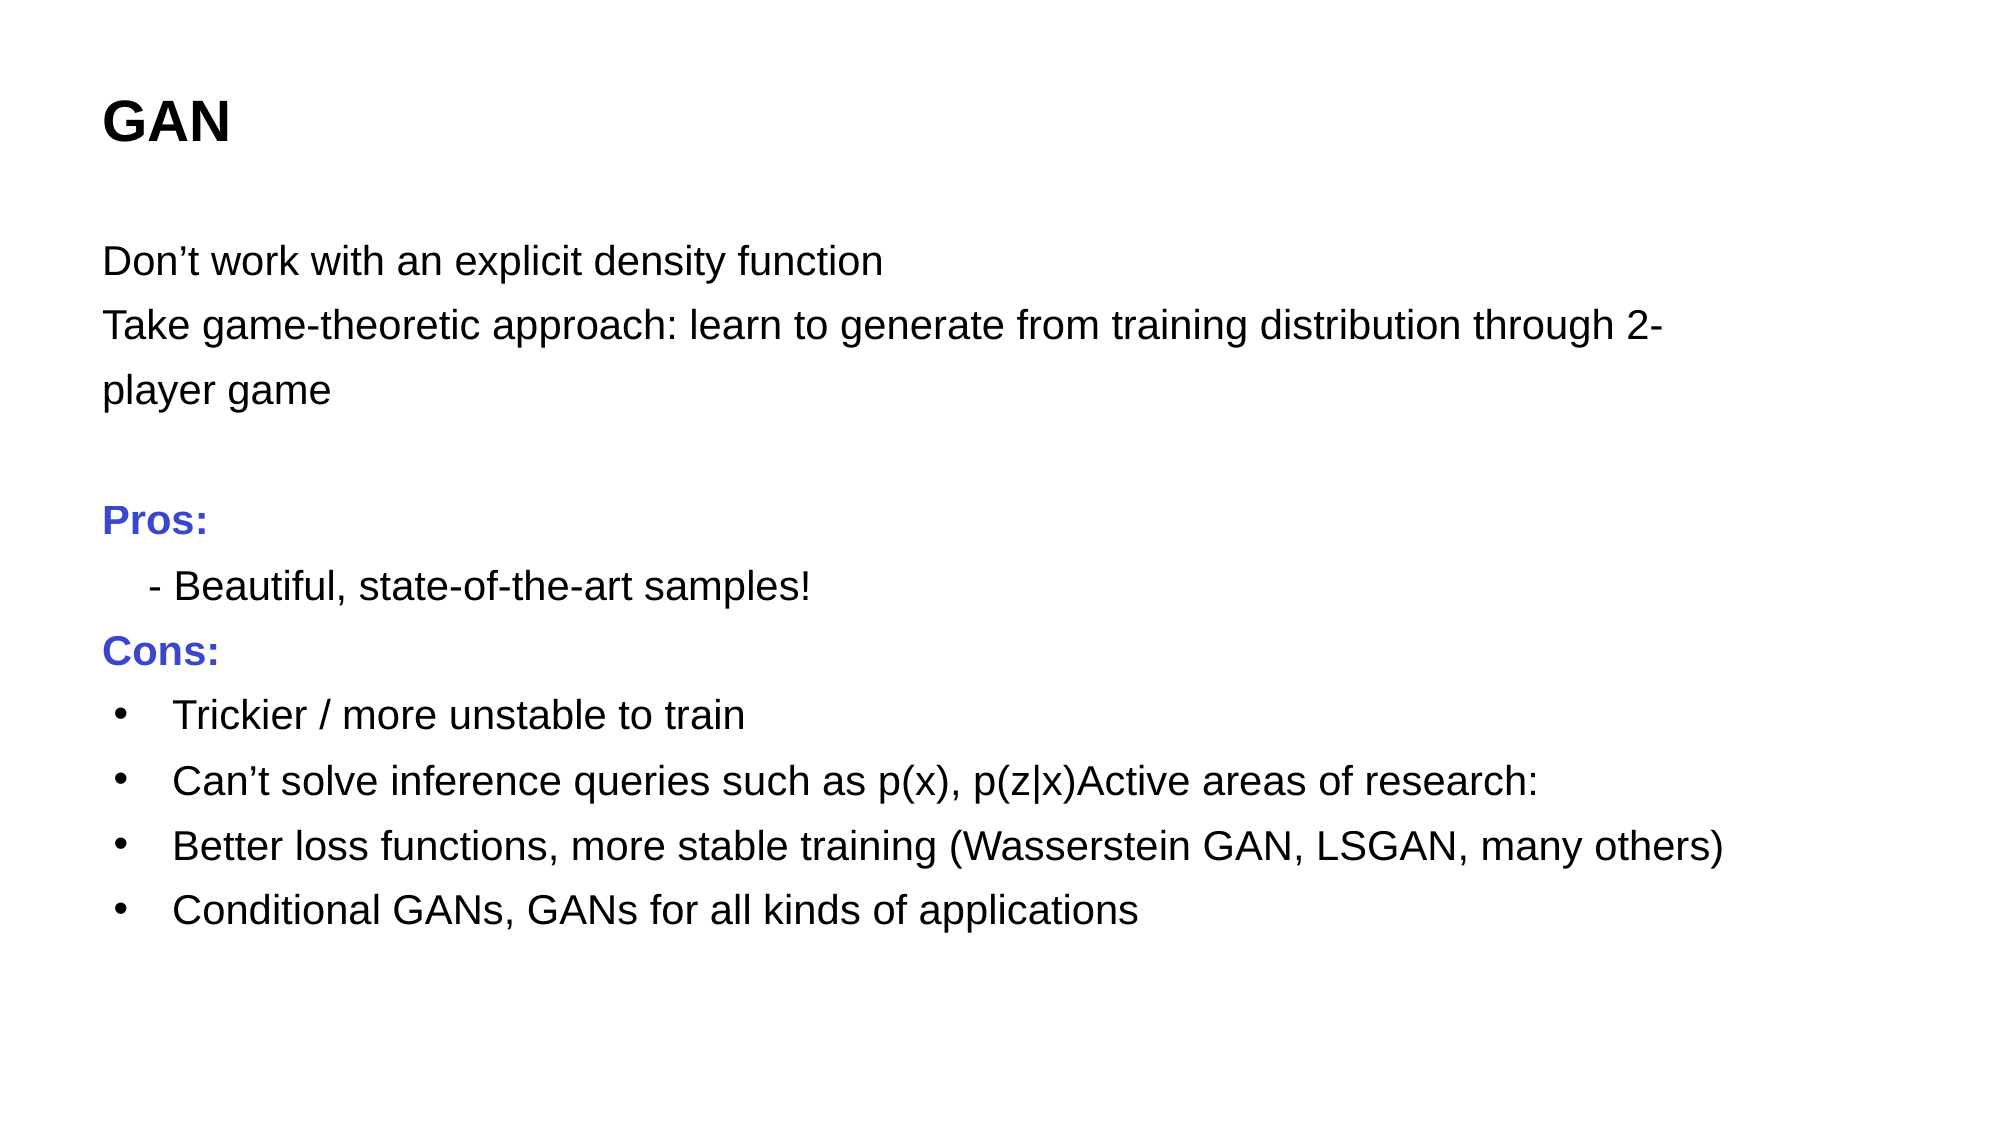

GAN

Don’t work with an explicit density function
Take game-theoretic approach: learn to generate from training distribution through 2-player game

Pros:
    - Beautiful, state-of-the-art samples!
Cons:
  Trickier / more unstable to train
  Can’t solve inference queries such as p(x), p(z|x)Active areas of research:
  Better loss functions, more stable training (Wasserstein GAN, LSGAN, many others)
  Conditional GANs, GANs for all kinds of applications